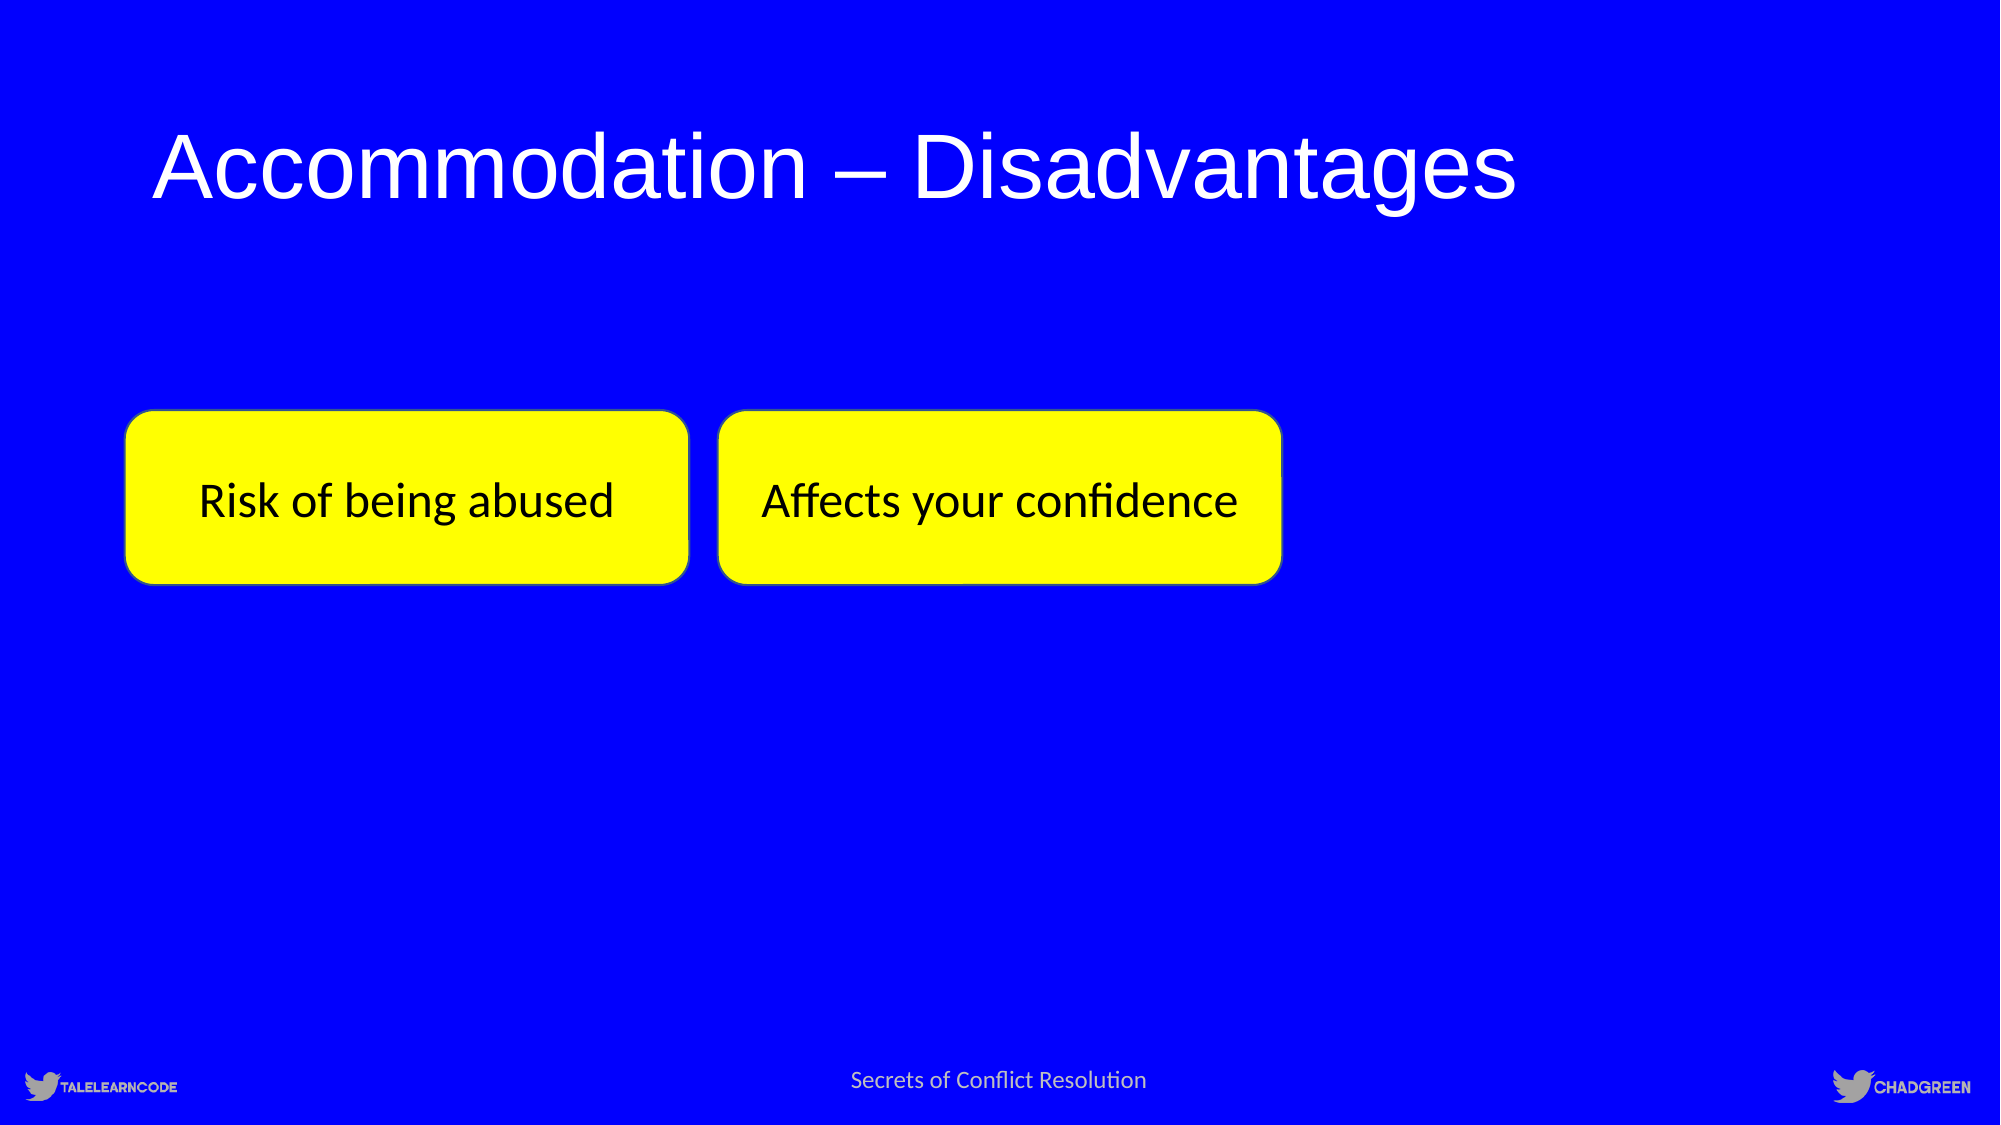

# Accommodation – Disadvantages
Risk of being abused
Affects your confidence